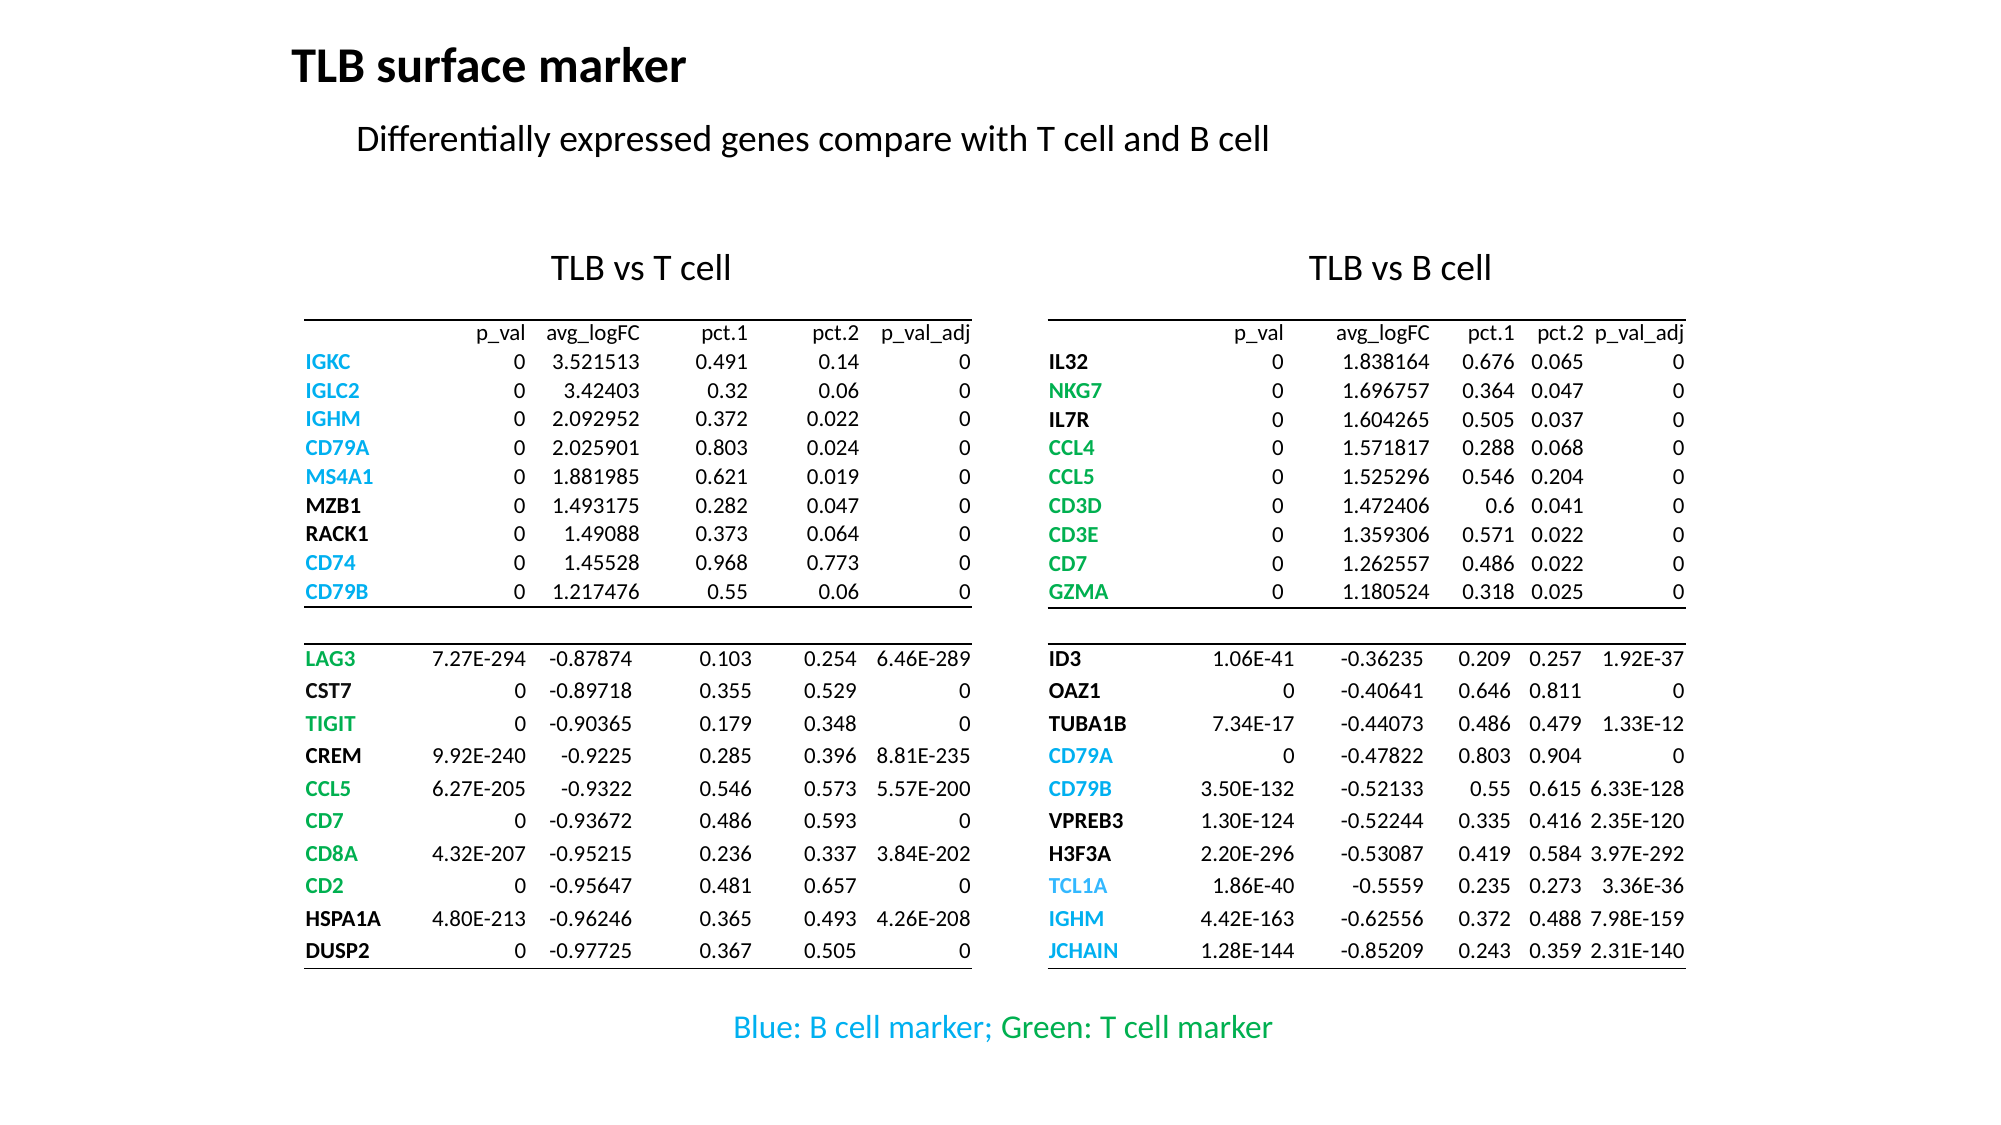

TLB surface marker
Differentially expressed genes compare with T cell and B cell
TLB vs B cell
TLB vs T cell
|  | p\_val | avg\_logFC | pct.1 | pct.2 | p\_val\_adj |
| --- | --- | --- | --- | --- | --- |
| IGKC | 0 | 3.521513 | 0.491 | 0.14 | 0 |
| IGLC2 | 0 | 3.42403 | 0.32 | 0.06 | 0 |
| IGHM | 0 | 2.092952 | 0.372 | 0.022 | 0 |
| CD79A | 0 | 2.025901 | 0.803 | 0.024 | 0 |
| MS4A1 | 0 | 1.881985 | 0.621 | 0.019 | 0 |
| MZB1 | 0 | 1.493175 | 0.282 | 0.047 | 0 |
| RACK1 | 0 | 1.49088 | 0.373 | 0.064 | 0 |
| CD74 | 0 | 1.45528 | 0.968 | 0.773 | 0 |
| CD79B | 0 | 1.217476 | 0.55 | 0.06 | 0 |
|  | p\_val | avg\_logFC | pct.1 | pct.2 | p\_val\_adj |
| --- | --- | --- | --- | --- | --- |
| IL32 | 0 | 1.838164 | 0.676 | 0.065 | 0 |
| NKG7 | 0 | 1.696757 | 0.364 | 0.047 | 0 |
| IL7R | 0 | 1.604265 | 0.505 | 0.037 | 0 |
| CCL4 | 0 | 1.571817 | 0.288 | 0.068 | 0 |
| CCL5 | 0 | 1.525296 | 0.546 | 0.204 | 0 |
| CD3D | 0 | 1.472406 | 0.6 | 0.041 | 0 |
| CD3E | 0 | 1.359306 | 0.571 | 0.022 | 0 |
| CD7 | 0 | 1.262557 | 0.486 | 0.022 | 0 |
| GZMA | 0 | 1.180524 | 0.318 | 0.025 | 0 |
| ID3 | 1.06E-41 | -0.36235 | 0.209 | 0.257 | 1.92E-37 |
| --- | --- | --- | --- | --- | --- |
| OAZ1 | 0 | -0.40641 | 0.646 | 0.811 | 0 |
| TUBA1B | 7.34E-17 | -0.44073 | 0.486 | 0.479 | 1.33E-12 |
| CD79A | 0 | -0.47822 | 0.803 | 0.904 | 0 |
| CD79B | 3.50E-132 | -0.52133 | 0.55 | 0.615 | 6.33E-128 |
| VPREB3 | 1.30E-124 | -0.52244 | 0.335 | 0.416 | 2.35E-120 |
| H3F3A | 2.20E-296 | -0.53087 | 0.419 | 0.584 | 3.97E-292 |
| TCL1A | 1.86E-40 | -0.5559 | 0.235 | 0.273 | 3.36E-36 |
| IGHM | 4.42E-163 | -0.62556 | 0.372 | 0.488 | 7.98E-159 |
| JCHAIN | 1.28E-144 | -0.85209 | 0.243 | 0.359 | 2.31E-140 |
| LAG3 | 7.27E-294 | -0.87874 | 0.103 | 0.254 | 6.46E-289 |
| --- | --- | --- | --- | --- | --- |
| CST7 | 0 | -0.89718 | 0.355 | 0.529 | 0 |
| TIGIT | 0 | -0.90365 | 0.179 | 0.348 | 0 |
| CREM | 9.92E-240 | -0.9225 | 0.285 | 0.396 | 8.81E-235 |
| CCL5 | 6.27E-205 | -0.9322 | 0.546 | 0.573 | 5.57E-200 |
| CD7 | 0 | -0.93672 | 0.486 | 0.593 | 0 |
| CD8A | 4.32E-207 | -0.95215 | 0.236 | 0.337 | 3.84E-202 |
| CD2 | 0 | -0.95647 | 0.481 | 0.657 | 0 |
| HSPA1A | 4.80E-213 | -0.96246 | 0.365 | 0.493 | 4.26E-208 |
| DUSP2 | 0 | -0.97725 | 0.367 | 0.505 | 0 |
Blue: B cell marker; Green: T cell marker